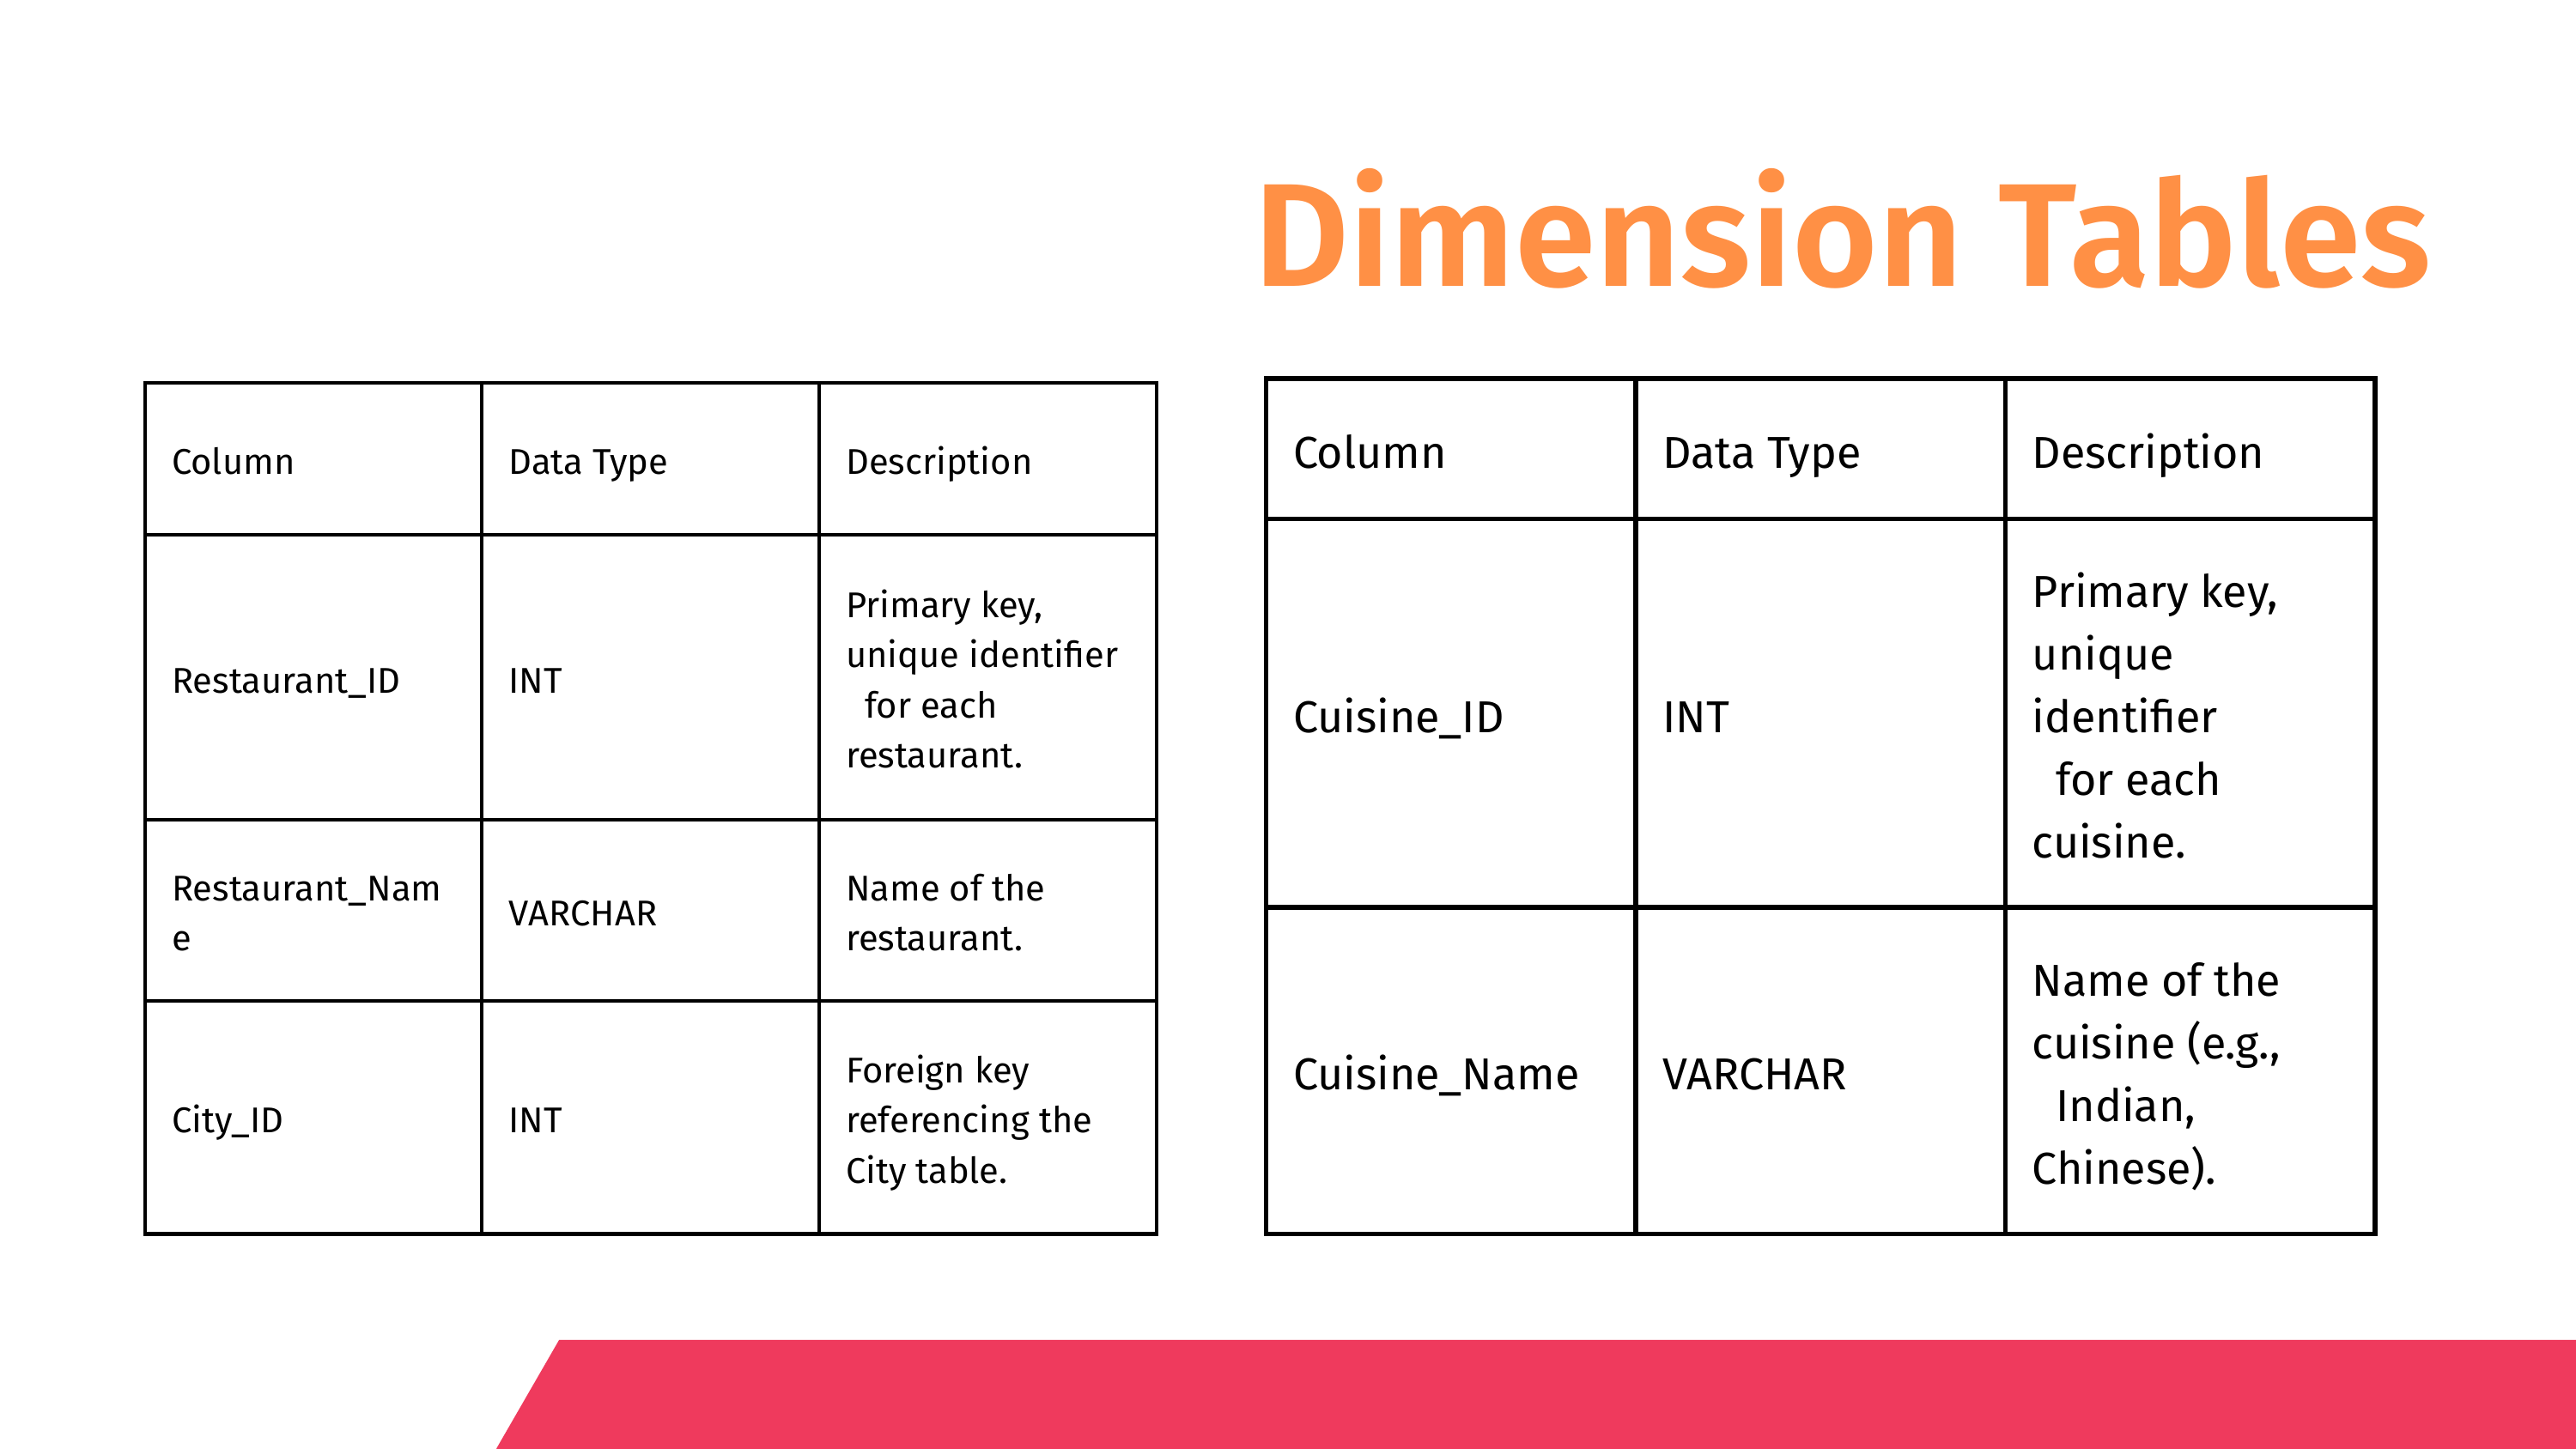

Dimension Tables
| Column | Data Type | Description |
| --- | --- | --- |
| Cuisine\_ID | INT | Primary key, unique identifier for each cuisine. |
| Cuisine\_Name | VARCHAR | Name of the cuisine (e.g., Indian, Chinese). |
| Column | Data Type | Description |
| --- | --- | --- |
| Restaurant\_ID | INT | Primary key, unique identifier for each restaurant. |
| Restaurant\_Name | VARCHAR | Name of the restaurant. |
| City\_ID | INT | Foreign key referencing the City table. |